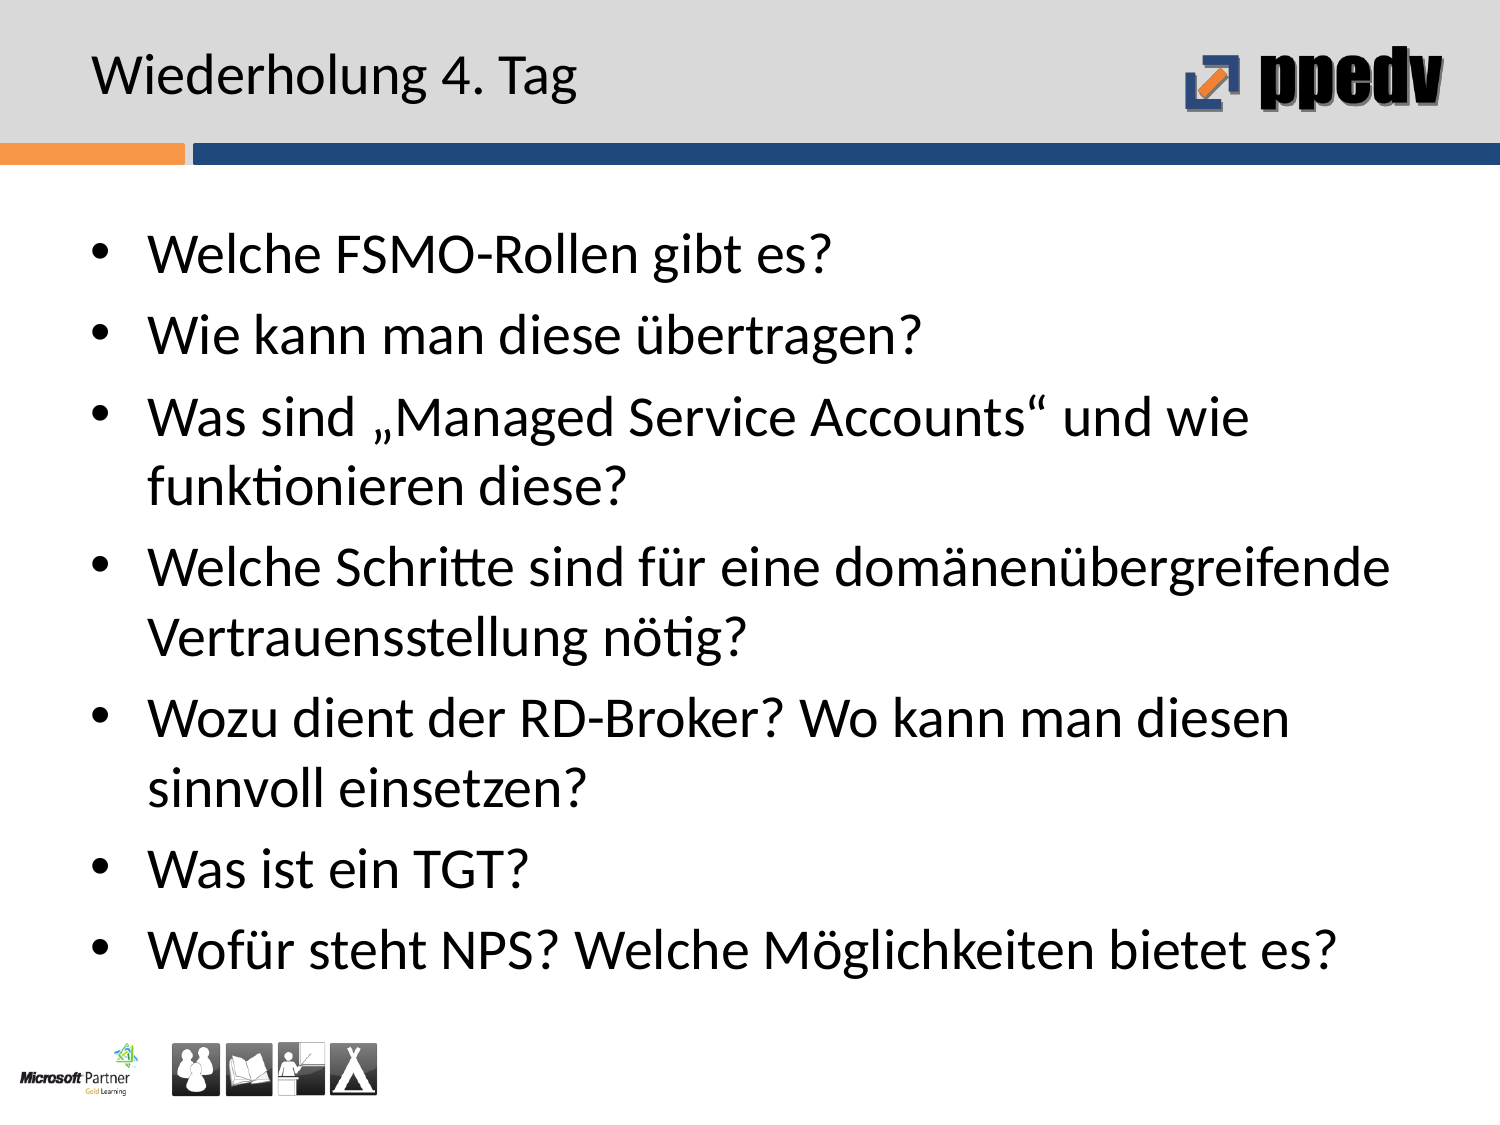

# Wiederholung 4. Tag
Welche FSMO-Rollen gibt es?
Wie kann man diese übertragen?
Was sind „Managed Service Accounts“ und wie funktionieren diese?
Welche Schritte sind für eine domänenübergreifende Vertrauensstellung nötig?
Wozu dient der RD-Broker? Wo kann man diesen sinnvoll einsetzen?
Was ist ein TGT?
Wofür steht NPS? Welche Möglichkeiten bietet es?